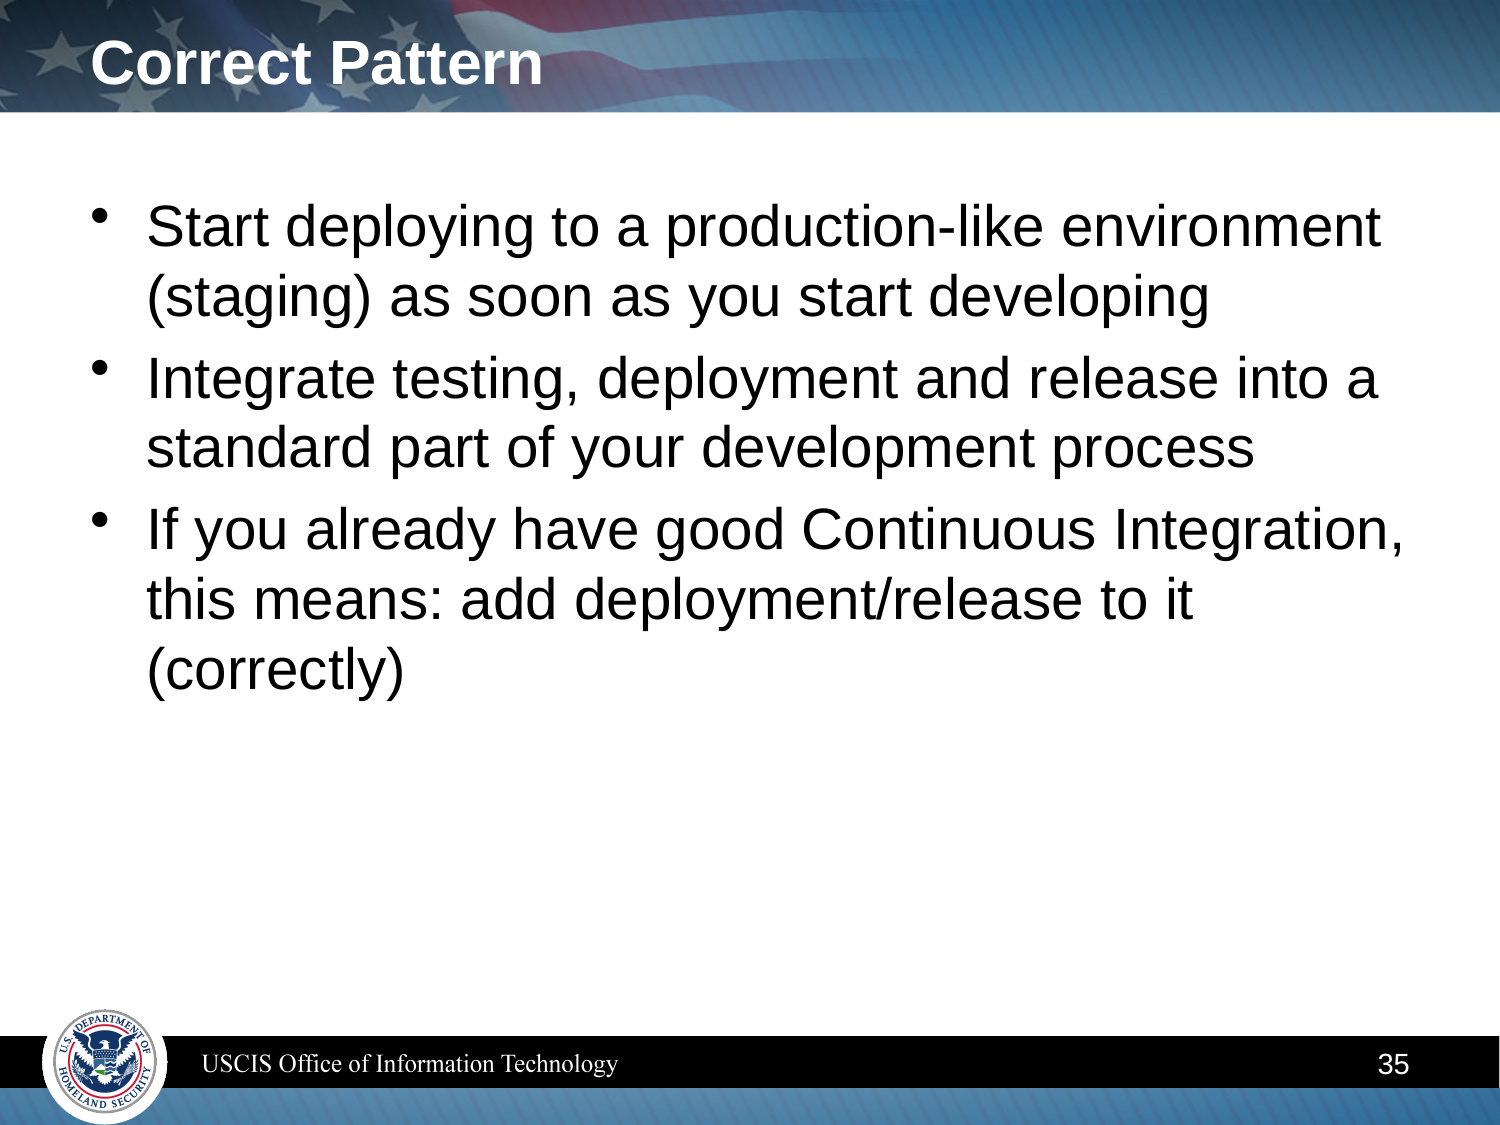

# Correct Pattern
Start deploying to a production-like environment (staging) as soon as you start developing
Integrate testing, deployment and release into a standard part of your development process
If you already have good Continuous Integration, this means: add deployment/release to it (correctly)

35